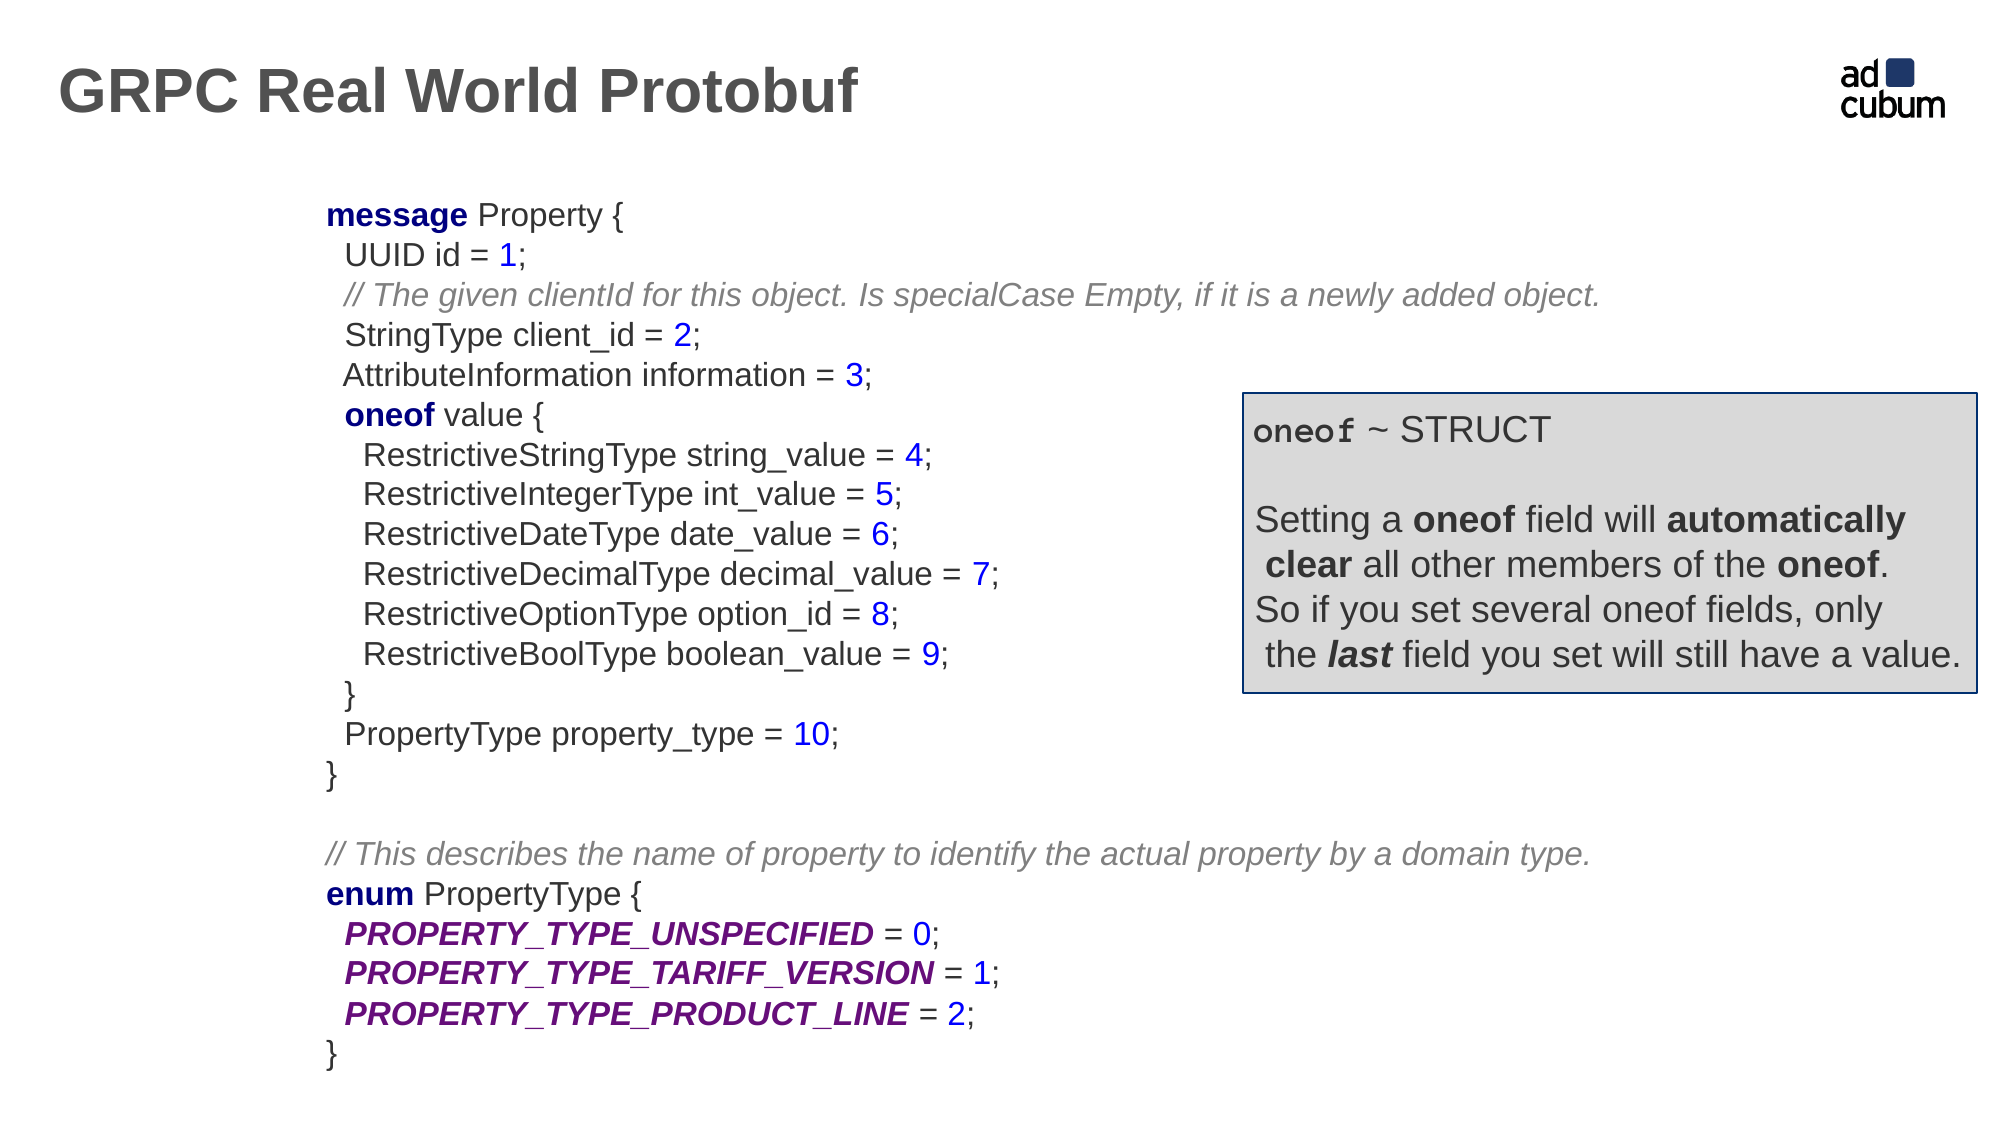

# GRPC Real World Protobuf
message Property {
  UUID id = 1;
  // The given clientId for this object. Is specialCase Empty, if it is a newly added object.
  StringType client_id = 2;
  AttributeInformation information = 3;
  oneof value {
    RestrictiveStringType string_value = 4;
    RestrictiveIntegerType int_value = 5;
    RestrictiveDateType date_value = 6;
    RestrictiveDecimalType decimal_value = 7;
    RestrictiveOptionType option_id = 8;
    RestrictiveBoolType boolean_value = 9;
  }
  PropertyType property_type = 10;
}
// This describes the name of property to identify the actual property by a domain type.
enum PropertyType {
  PROPERTY_TYPE_UNSPECIFIED = 0;
  PROPERTY_TYPE_TARIFF_VERSION = 1;
  PROPERTY_TYPE_PRODUCT_LINE = 2;
}
oneof ~ STRUCT
Setting a oneof field will automatically
 clear all other members of the oneof.
So if you set several oneof fields, only
 the last field you set will still have a value.